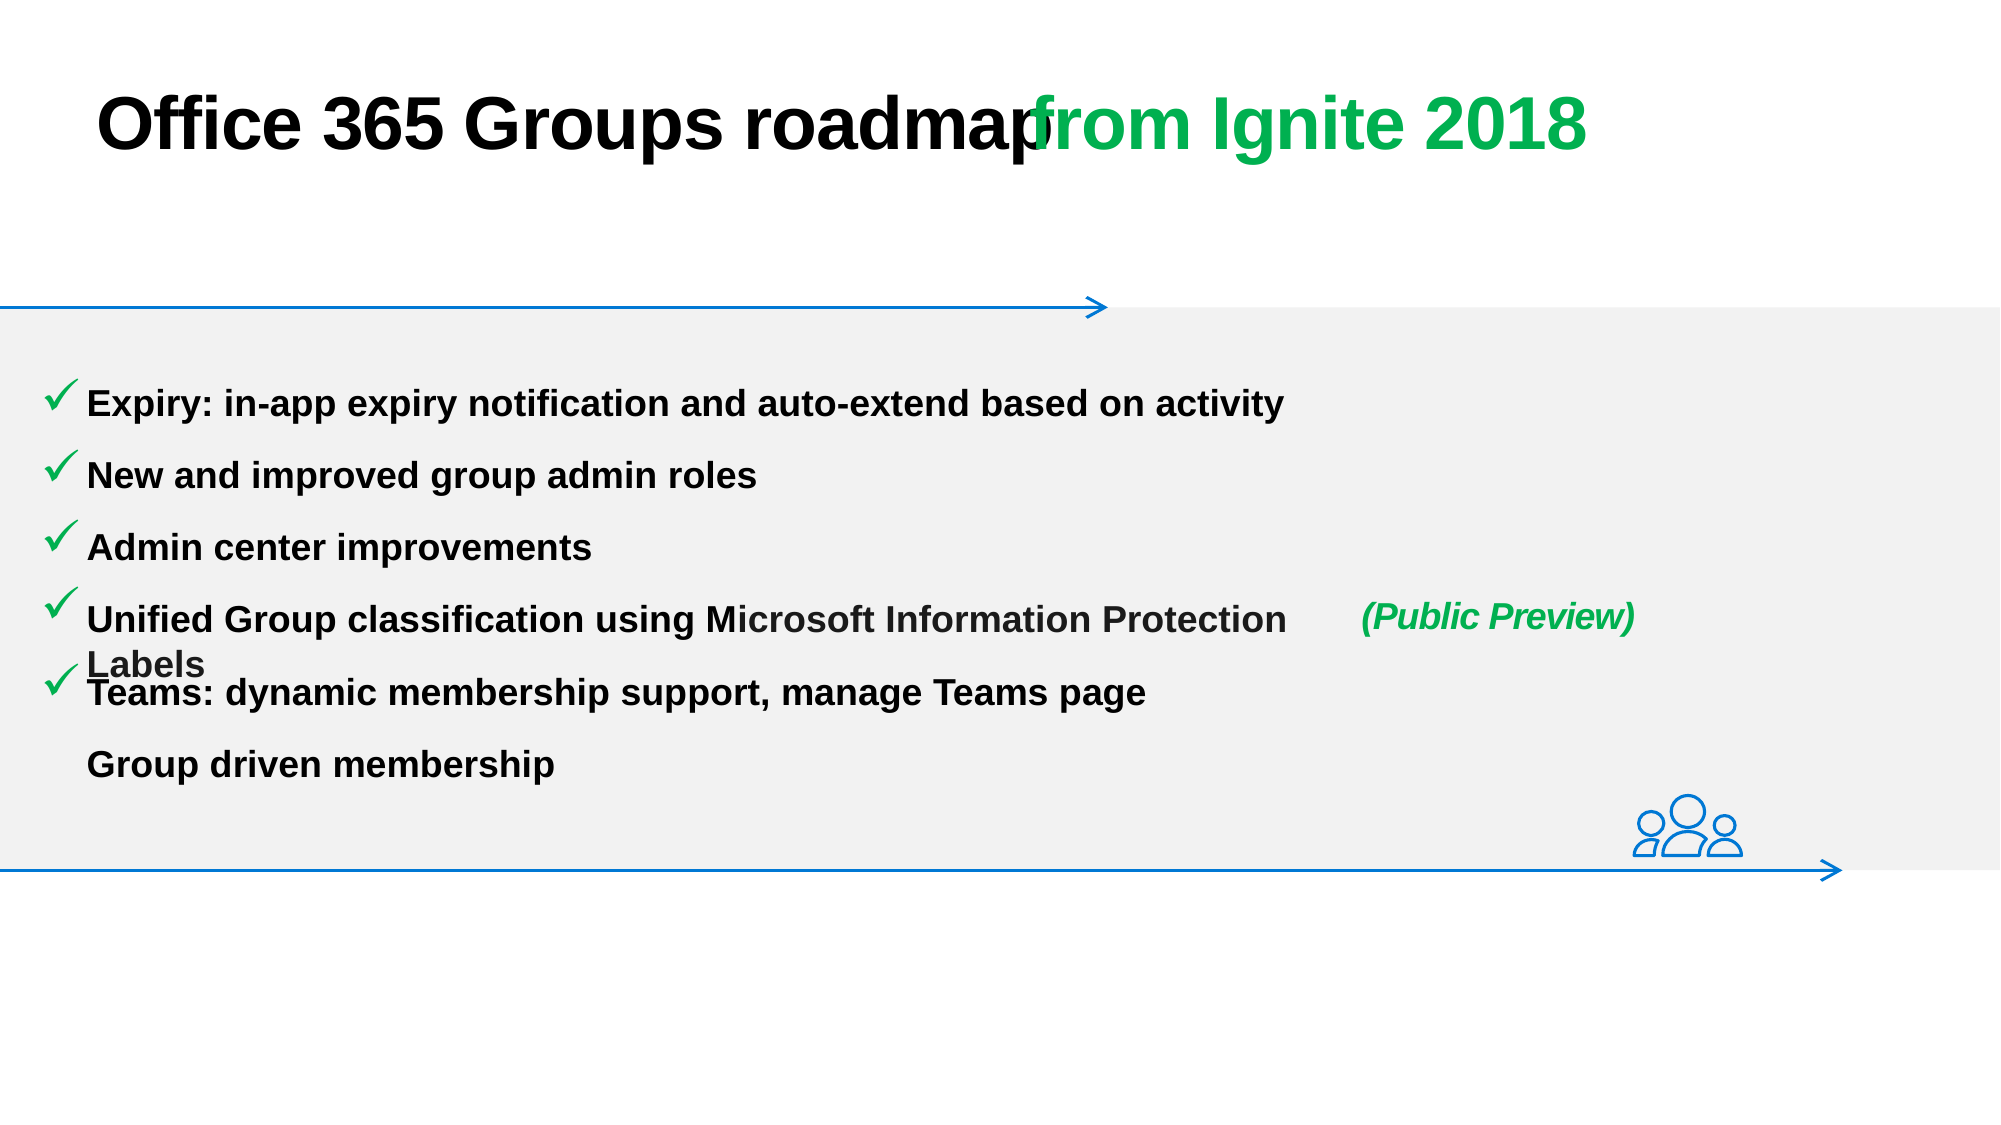

from Ignite 2018
# Office 365 Groups roadmap

Expiry: in-app expiry notification and auto-extend based on activity

New and improved group admin roles

Admin center improvements

(Public Preview)
Unified Group classification using Microsoft Information Protection Labels

Teams: dynamic membership support, manage Teams page
Group driven membership